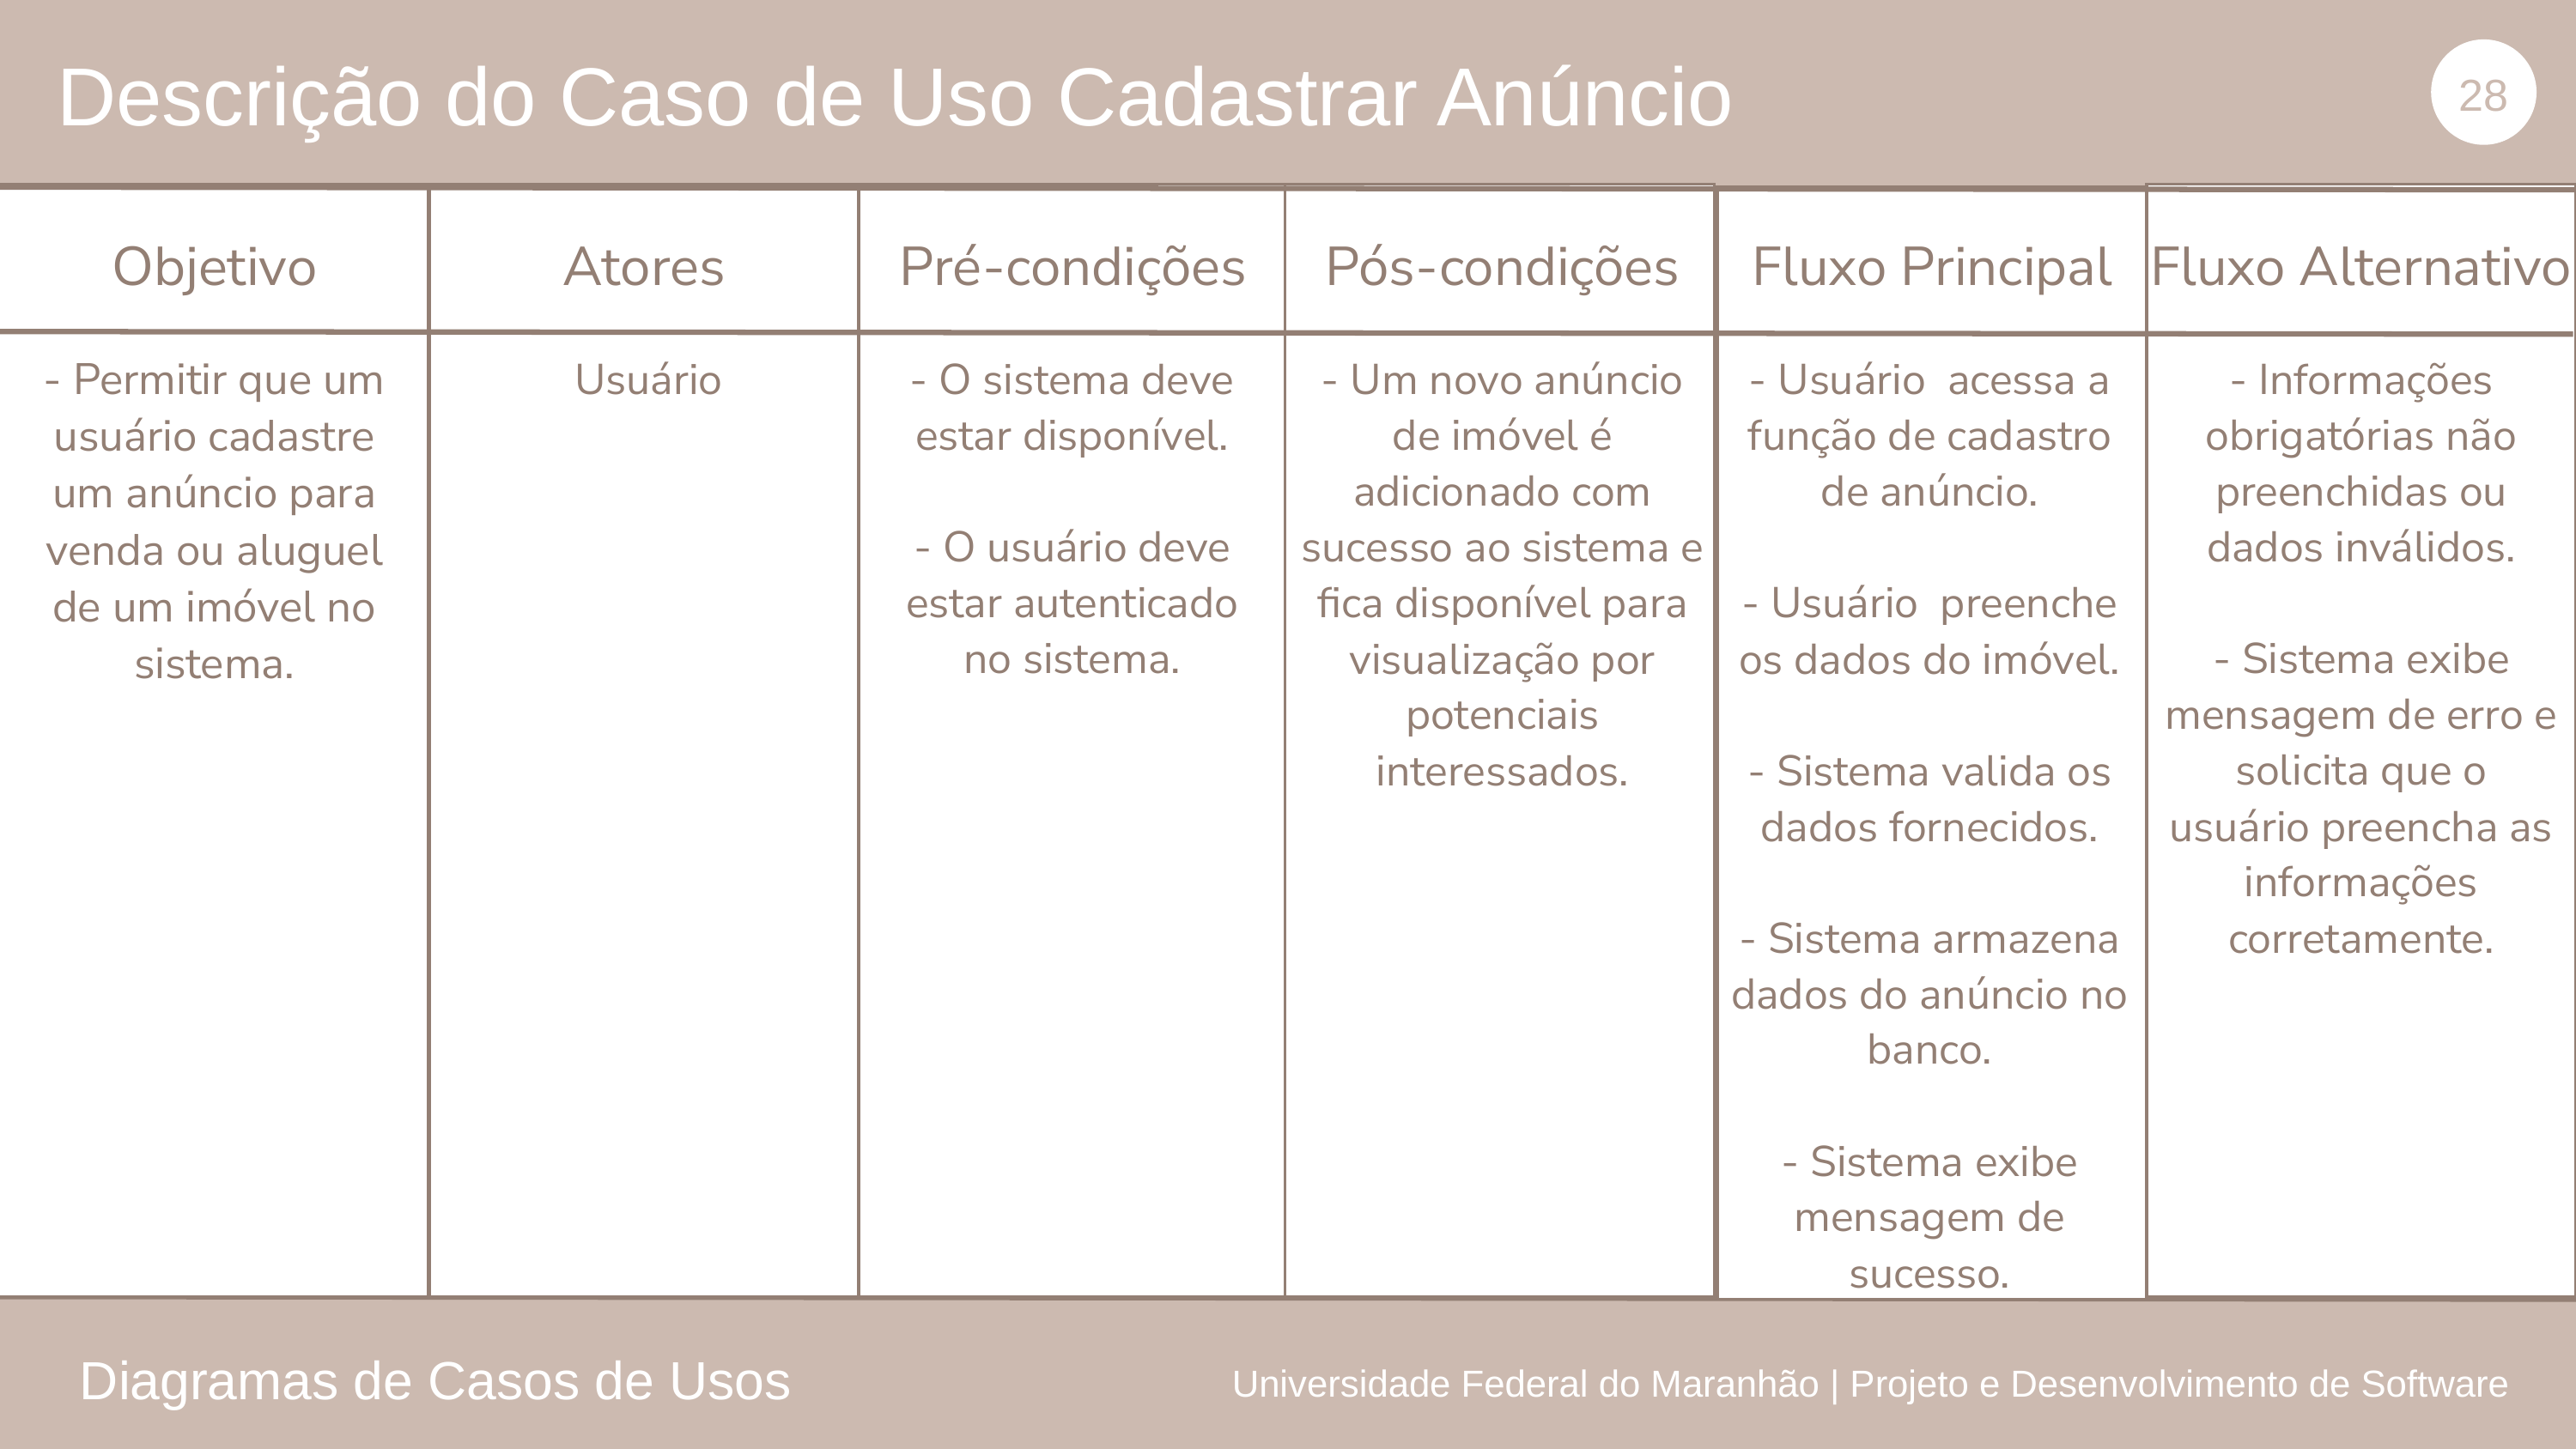

28
Descrição do Caso de Uso Cadastrar Anúncio

Objetivo
Atores
Pré-condições
Pós-condições
Fluxo Principal
Fluxo Alternativo

- Permitir que um usuário cadastre um anúncio para venda ou aluguel de um imóvel no sistema.

Usuário
- O sistema deve estar disponível.

- O usuário deve estar autenticado no sistema.
- Um novo anúncio de imóvel é adicionado com sucesso ao sistema e fica disponível para visualização por potenciais interessados.

- Usuário  acessa a função de cadastro de anúncio.

- Usuário  preenche os dados do imóvel.

- Sistema valida os dados fornecidos.

- Sistema armazena dados do anúncio no banco.

- Sistema exibe mensagem de sucesso.
- Informações obrigatórias não preenchidas ou dados inválidos.

- Sistema exibe mensagem de erro e solicita que o usuário preencha as informações corretamente.

Diagramas de Casos de Usos
Universidade Federal do Maranhão | Projeto e Desenvolvimento de Software